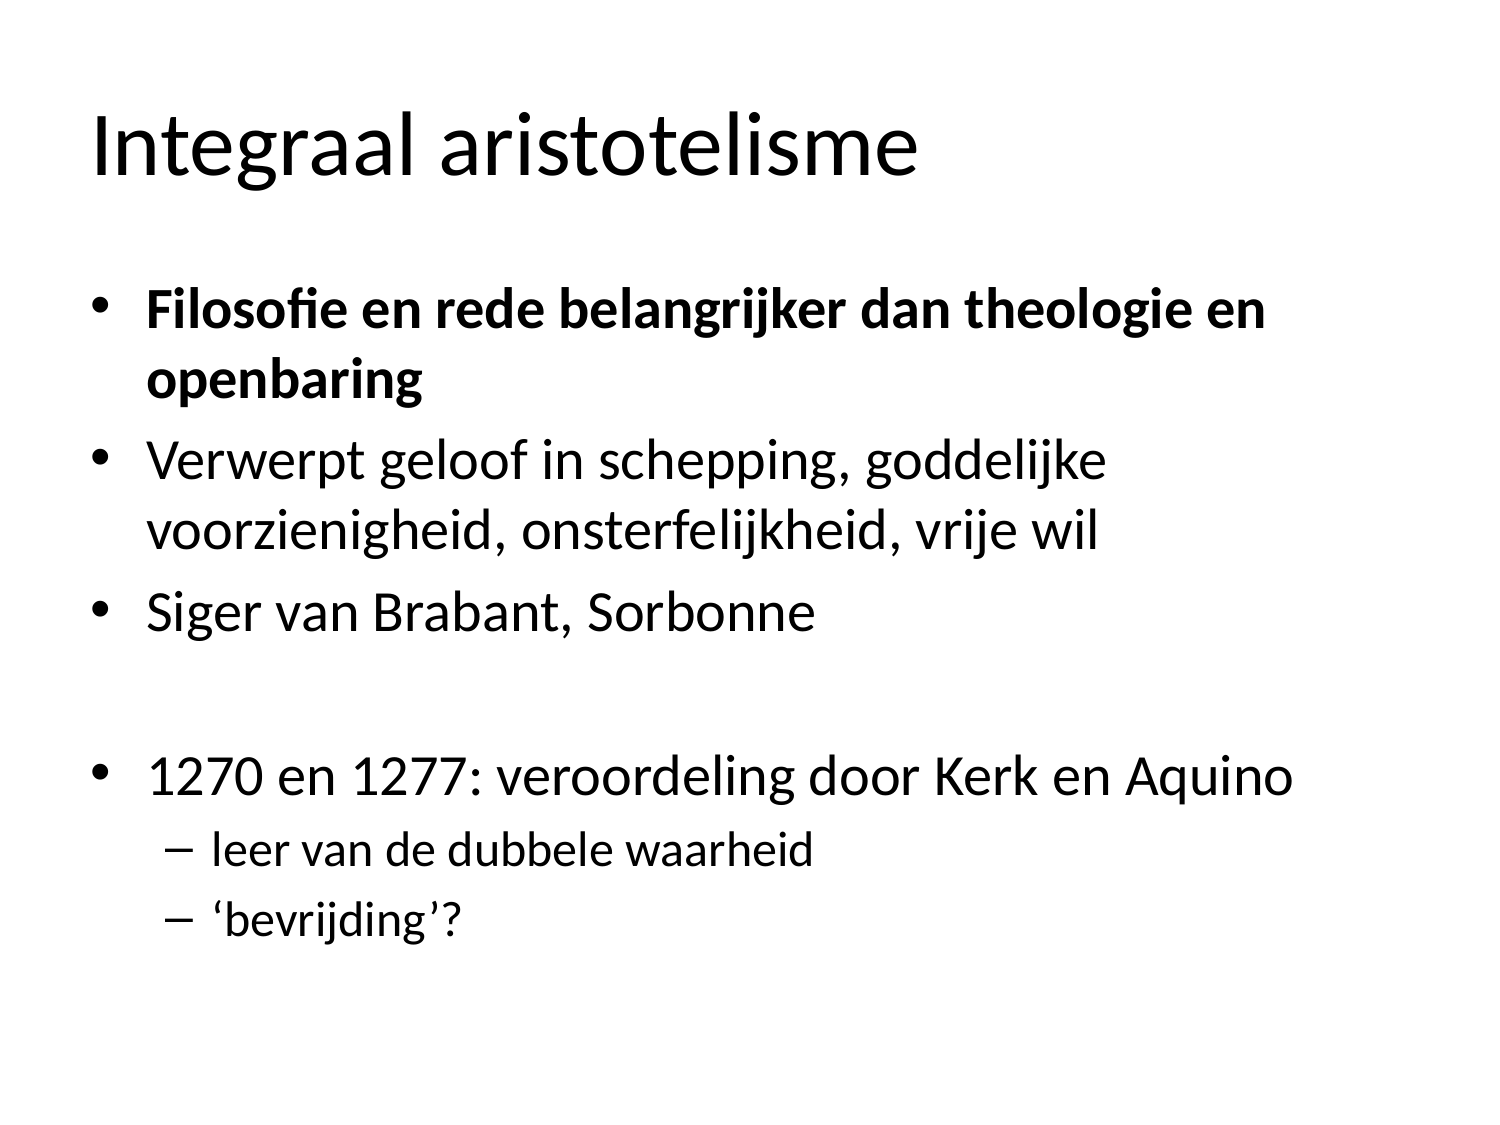

# Integraal aristotelisme
Filosofie en rede belangrijker dan theologie en openbaring
Verwerpt geloof in schepping, goddelijke voorzienigheid, onsterfelijkheid, vrije wil
Siger van Brabant, Sorbonne

1270 en 1277: veroordeling door Kerk en Aquino
leer van de dubbele waarheid
‘bevrijding’?